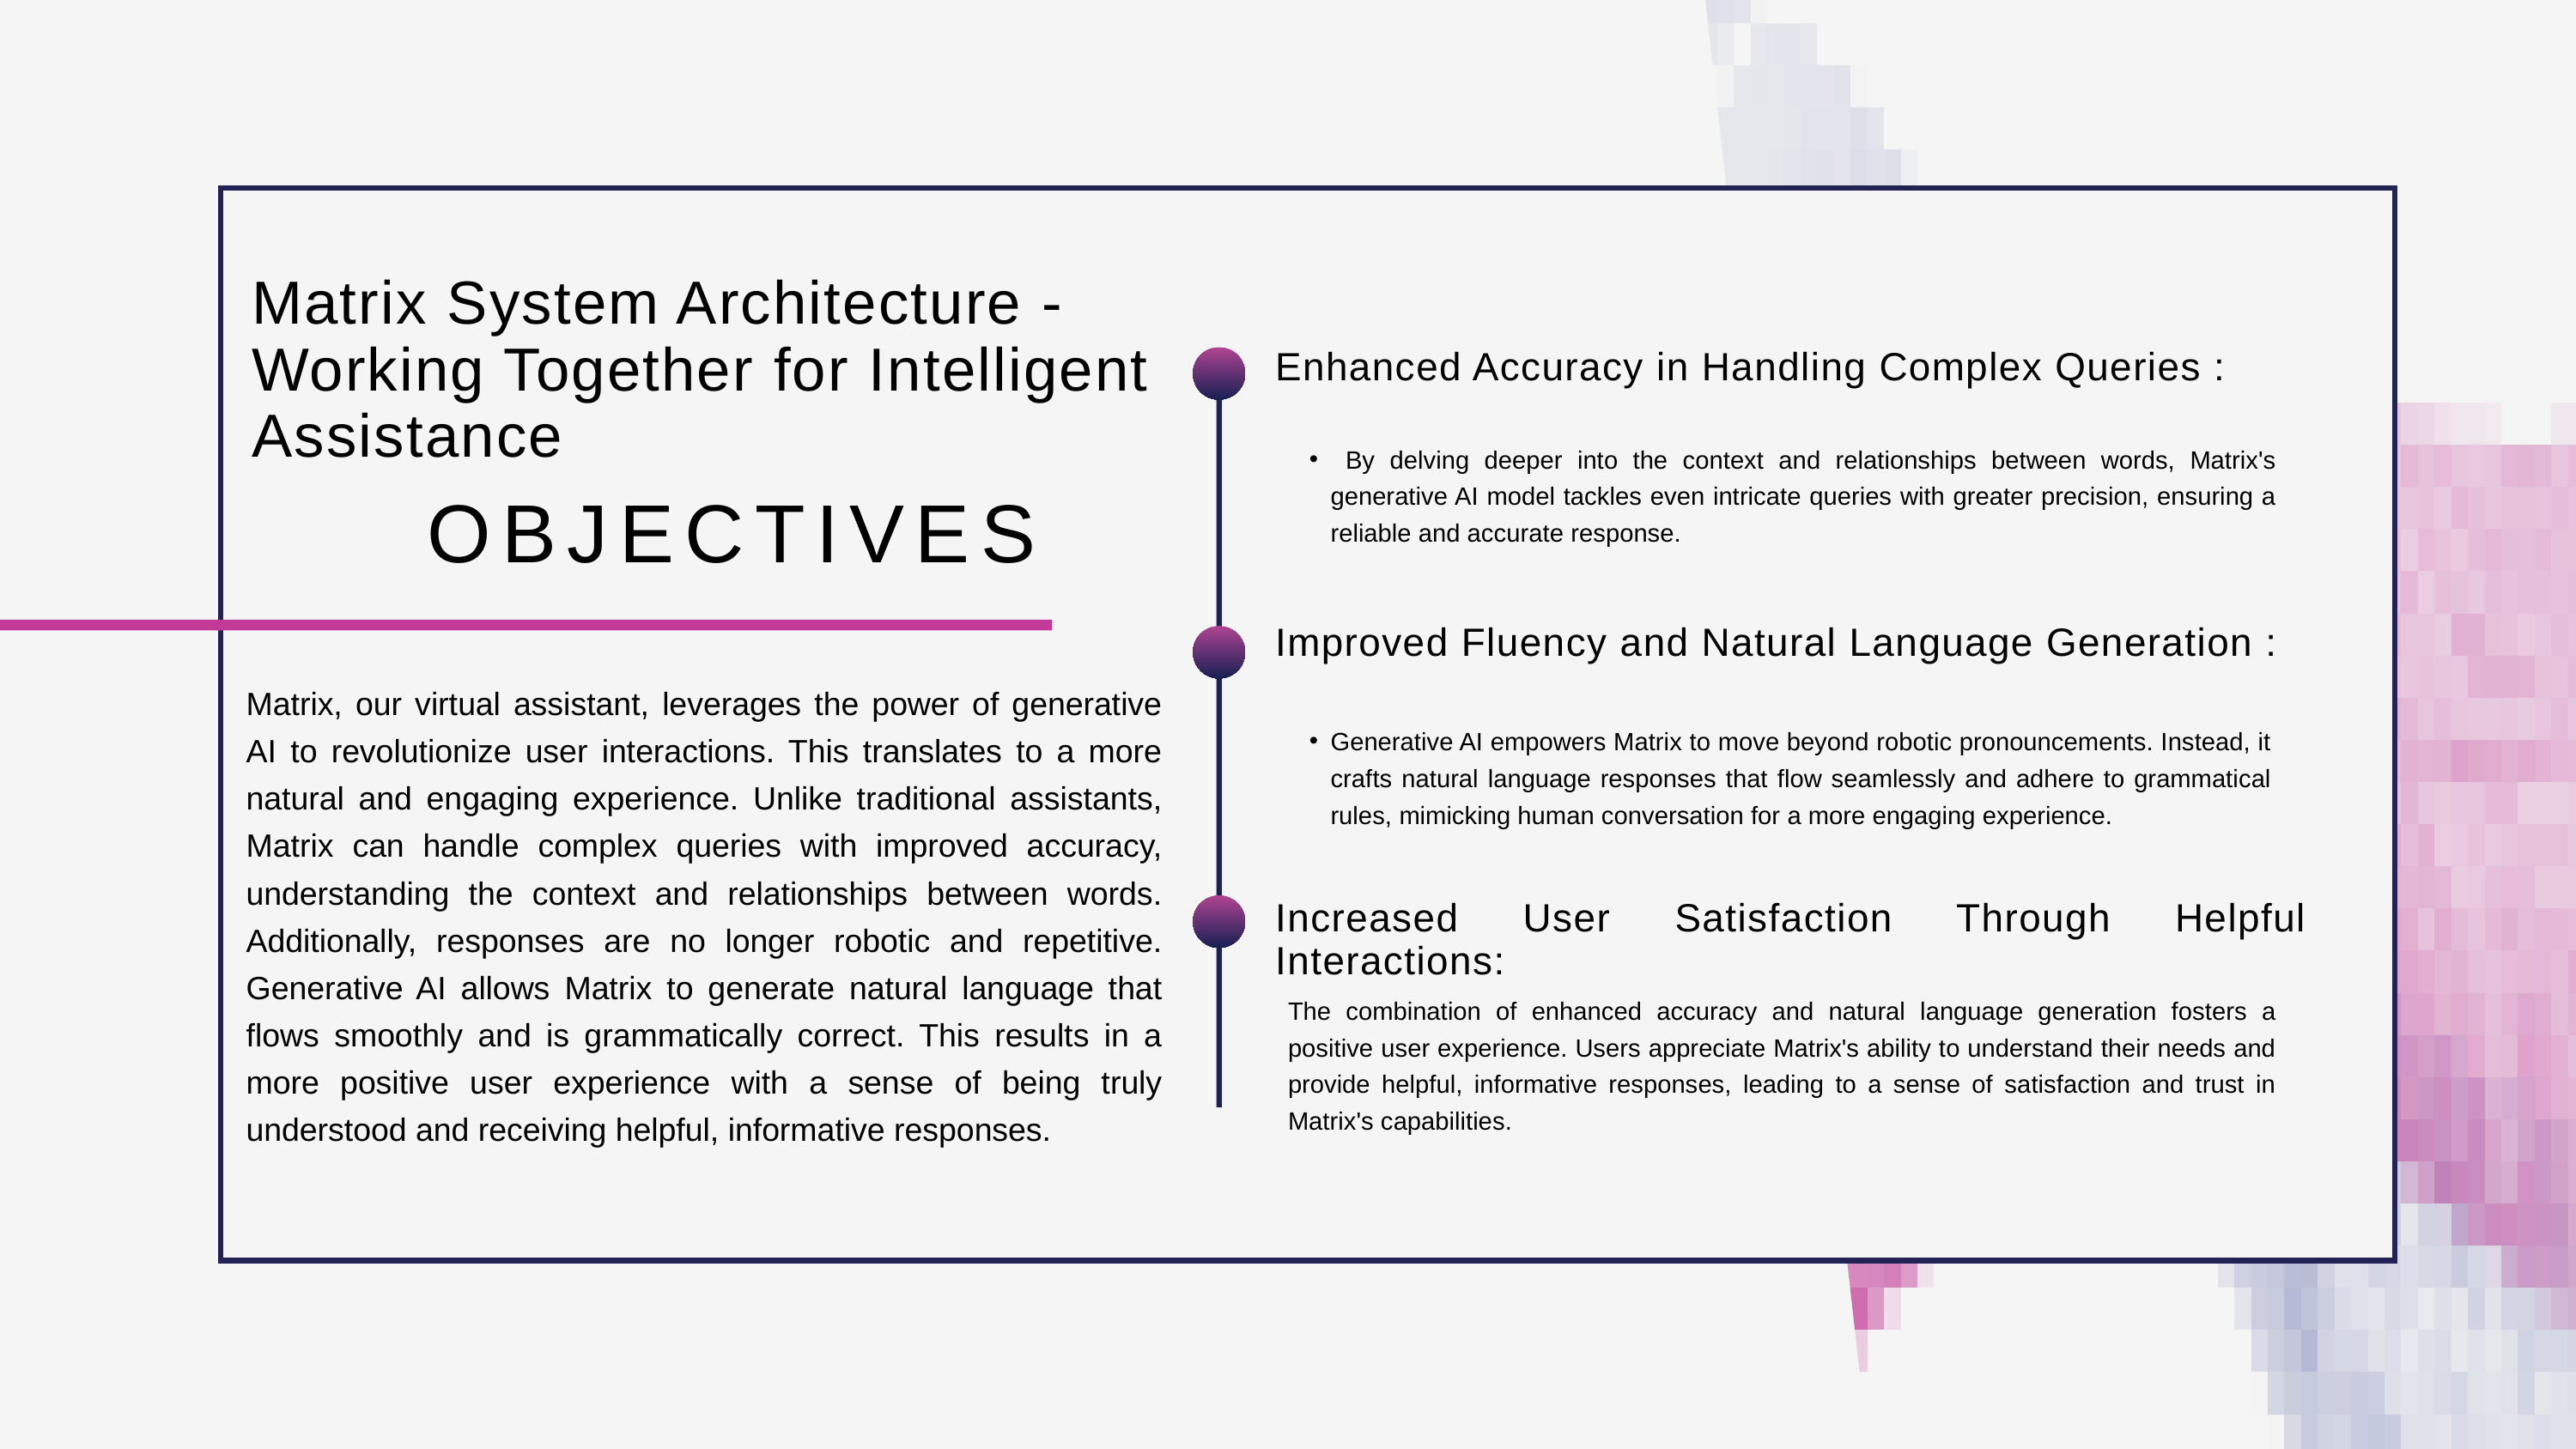

Matrix System Architecture - Working Together for Intelligent Assistance

Enhanced Accuracy in Handling Complex Queries :

 By delving deeper into the context and relationships between words, Matrix's generative AI model tackles even intricate queries with greater precision, ensuring a reliable and accurate response.

OBJECTIVES
Improved Fluency and Natural Language Generation :

Matrix, our virtual assistant, leverages the power of generative AI to revolutionize user interactions. This translates to a more natural and engaging experience. Unlike traditional assistants, Matrix can handle complex queries with improved accuracy, understanding the context and relationships between words. Additionally, responses are no longer robotic and repetitive. Generative AI allows Matrix to generate natural language that flows smoothly and is grammatically correct. This results in a more positive user experience with a sense of being truly understood and receiving helpful, informative responses.
Generative AI empowers Matrix to move beyond robotic pronouncements. Instead, it crafts natural language responses that flow seamlessly and adhere to grammatical rules, mimicking human conversation for a more engaging experience.

Increased User Satisfaction Through Helpful Interactions:
The combination of enhanced accuracy and natural language generation fosters a positive user experience. Users appreciate Matrix's ability to understand their needs and provide helpful, informative responses, leading to a sense of satisfaction and trust in Matrix's capabilities.